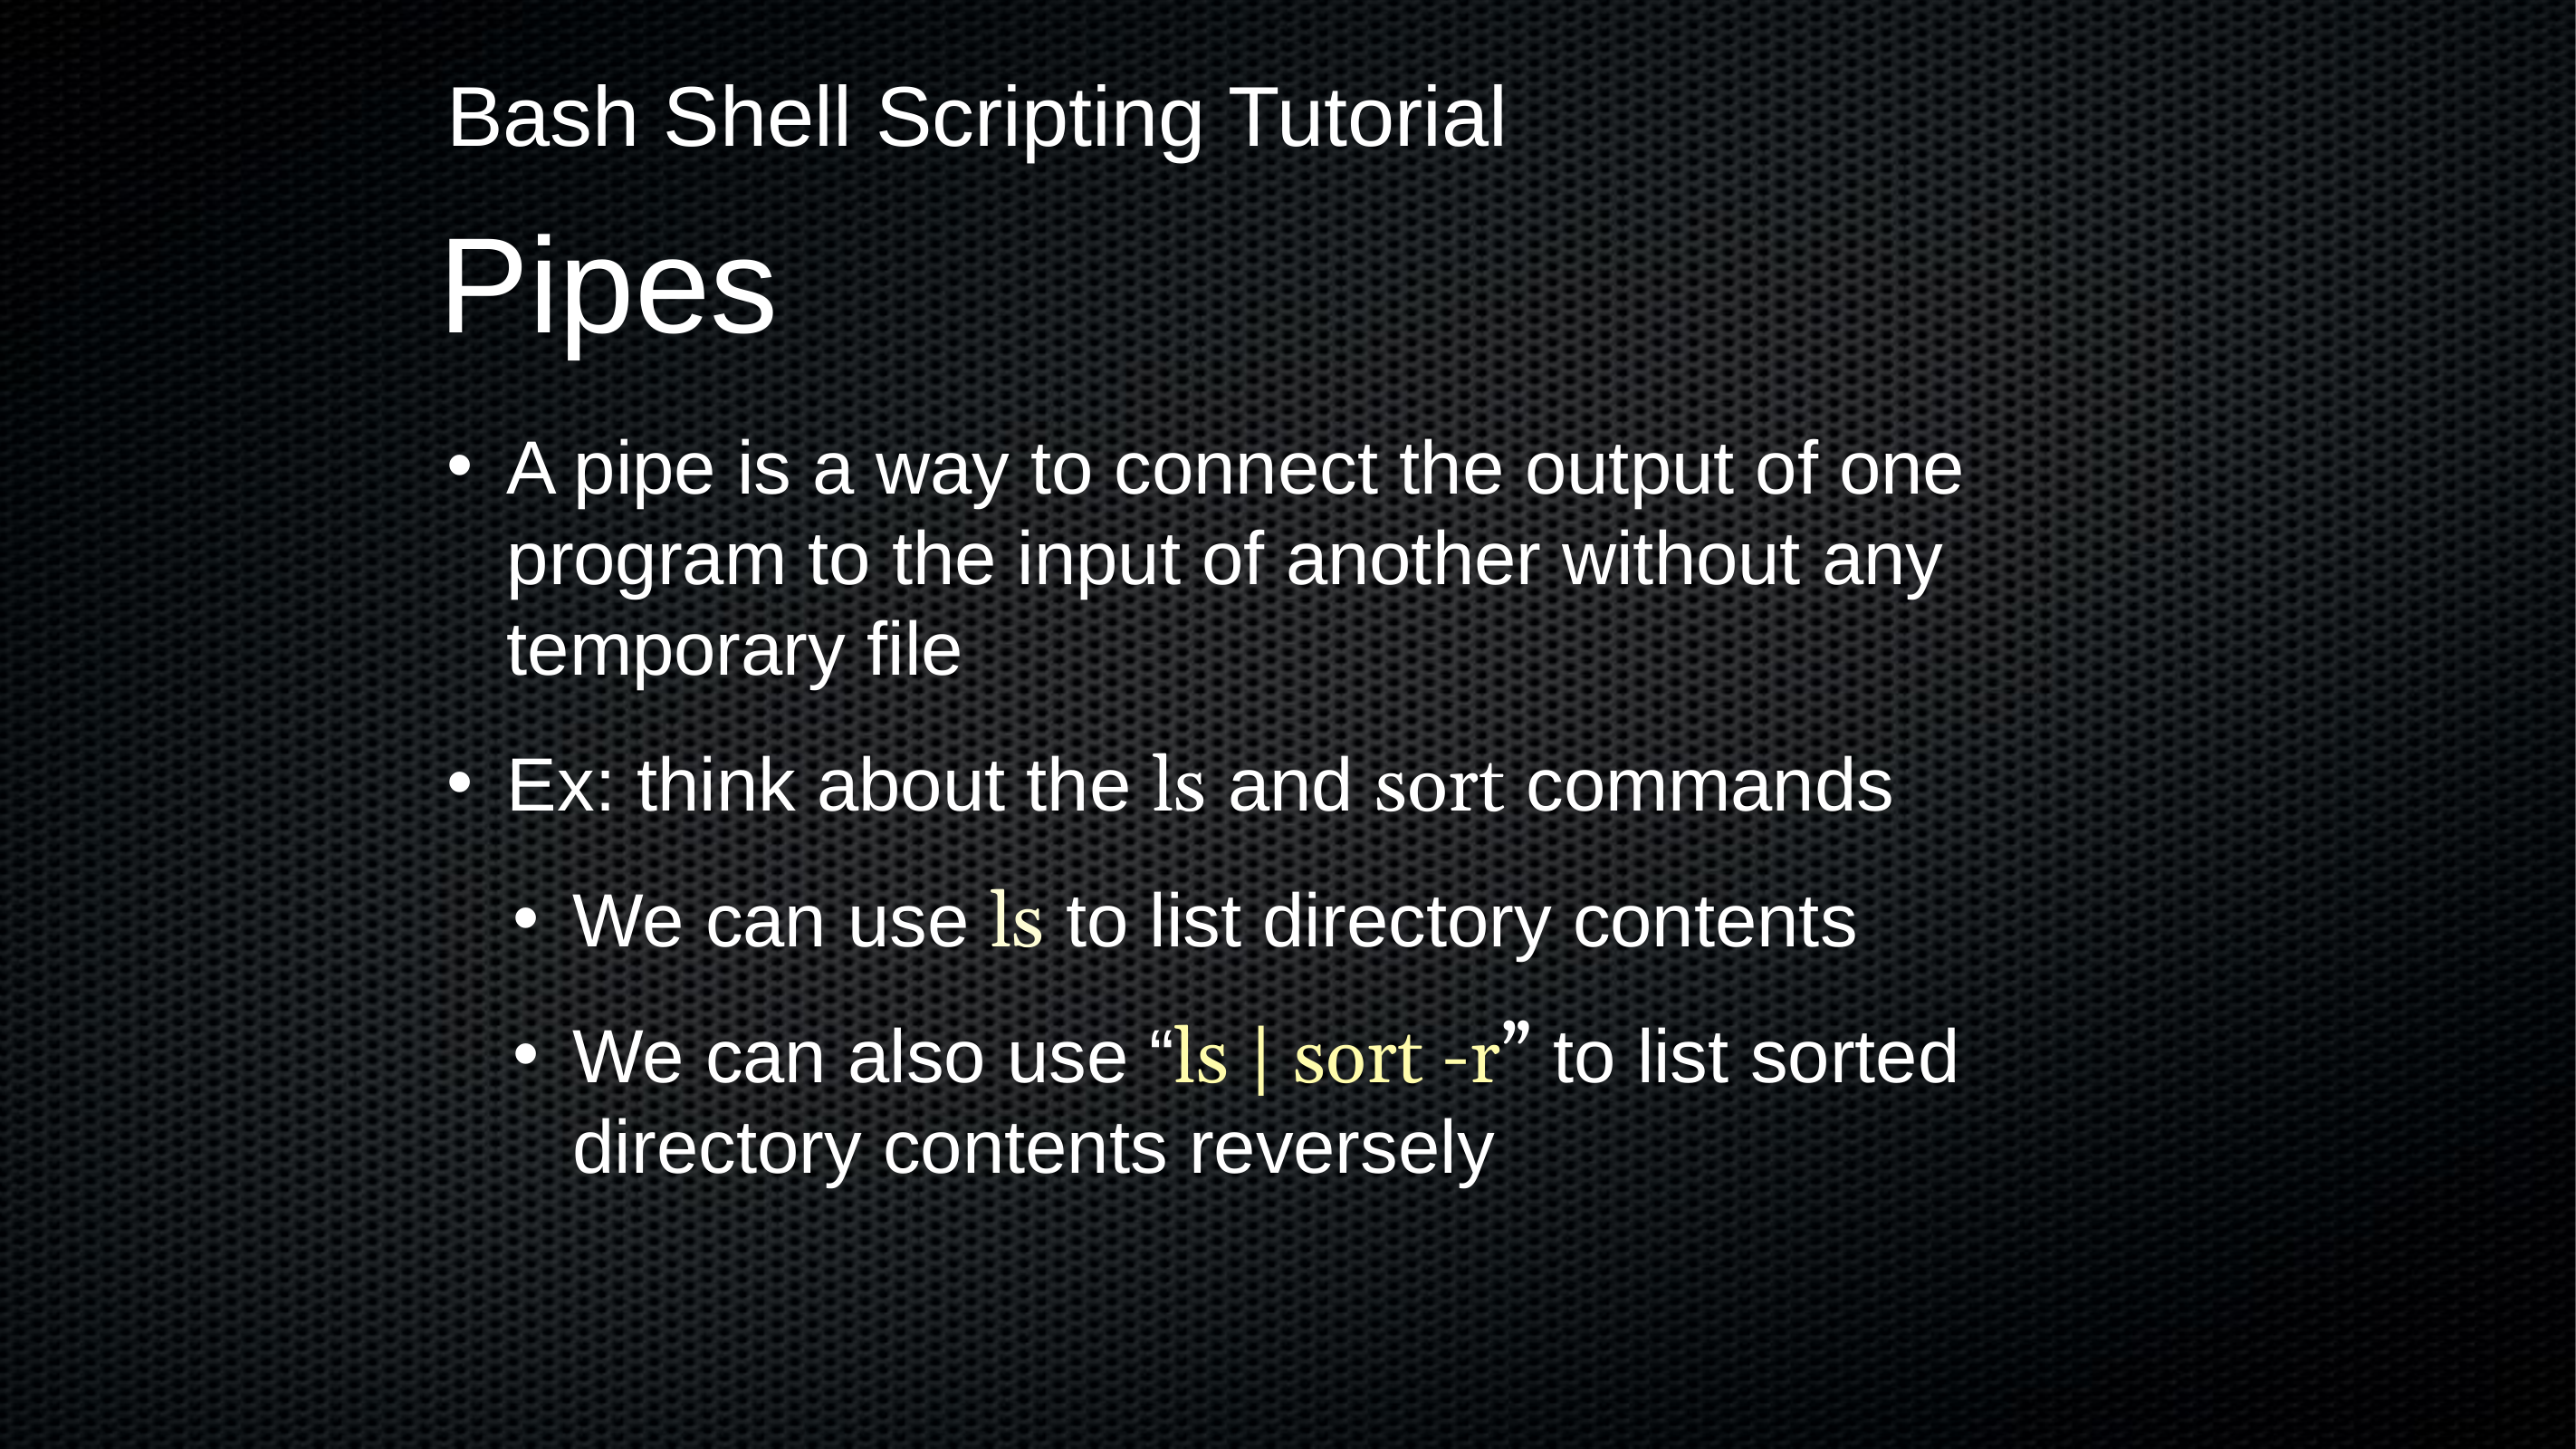

# Bash Shell Scripting Tutorial
Pipes
A pipe is a way to connect the output of one program to the input of another without any temporary file
Ex: think about the ls and sort commands
We can use ls to list directory contents
We can also use “ls | sort -r” to list sorted directory contents reversely